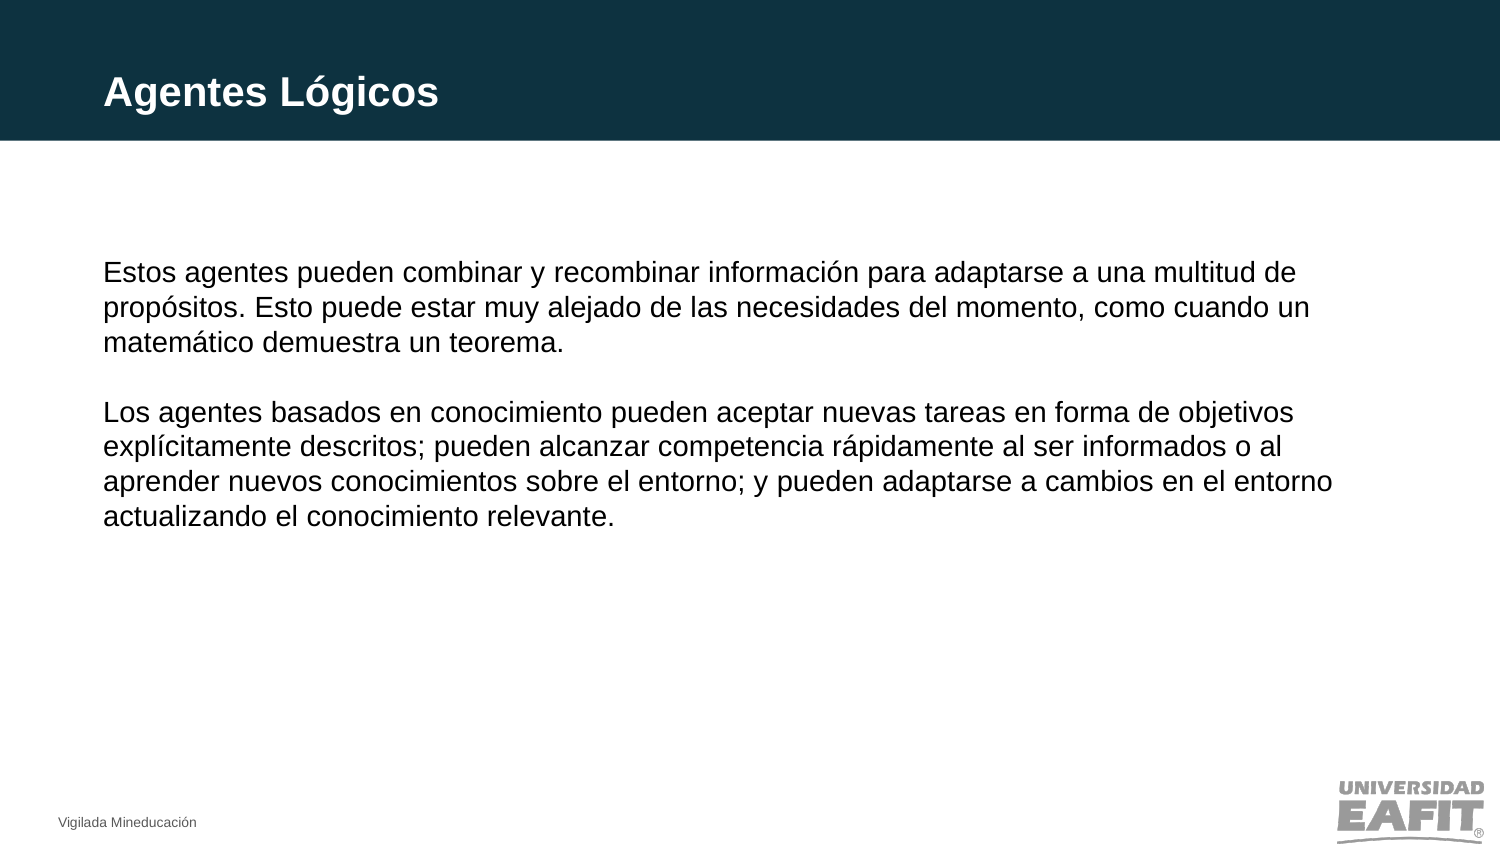

Agentes Lógicos
Estos agentes pueden combinar y recombinar información para adaptarse a una multitud de propósitos. Esto puede estar muy alejado de las necesidades del momento, como cuando un matemático demuestra un teorema.

Los agentes basados en conocimiento pueden aceptar nuevas tareas en forma de objetivos explícitamente descritos; pueden alcanzar competencia rápidamente al ser informados o al aprender nuevos conocimientos sobre el entorno; y pueden adaptarse a cambios en el entorno actualizando el conocimiento relevante.